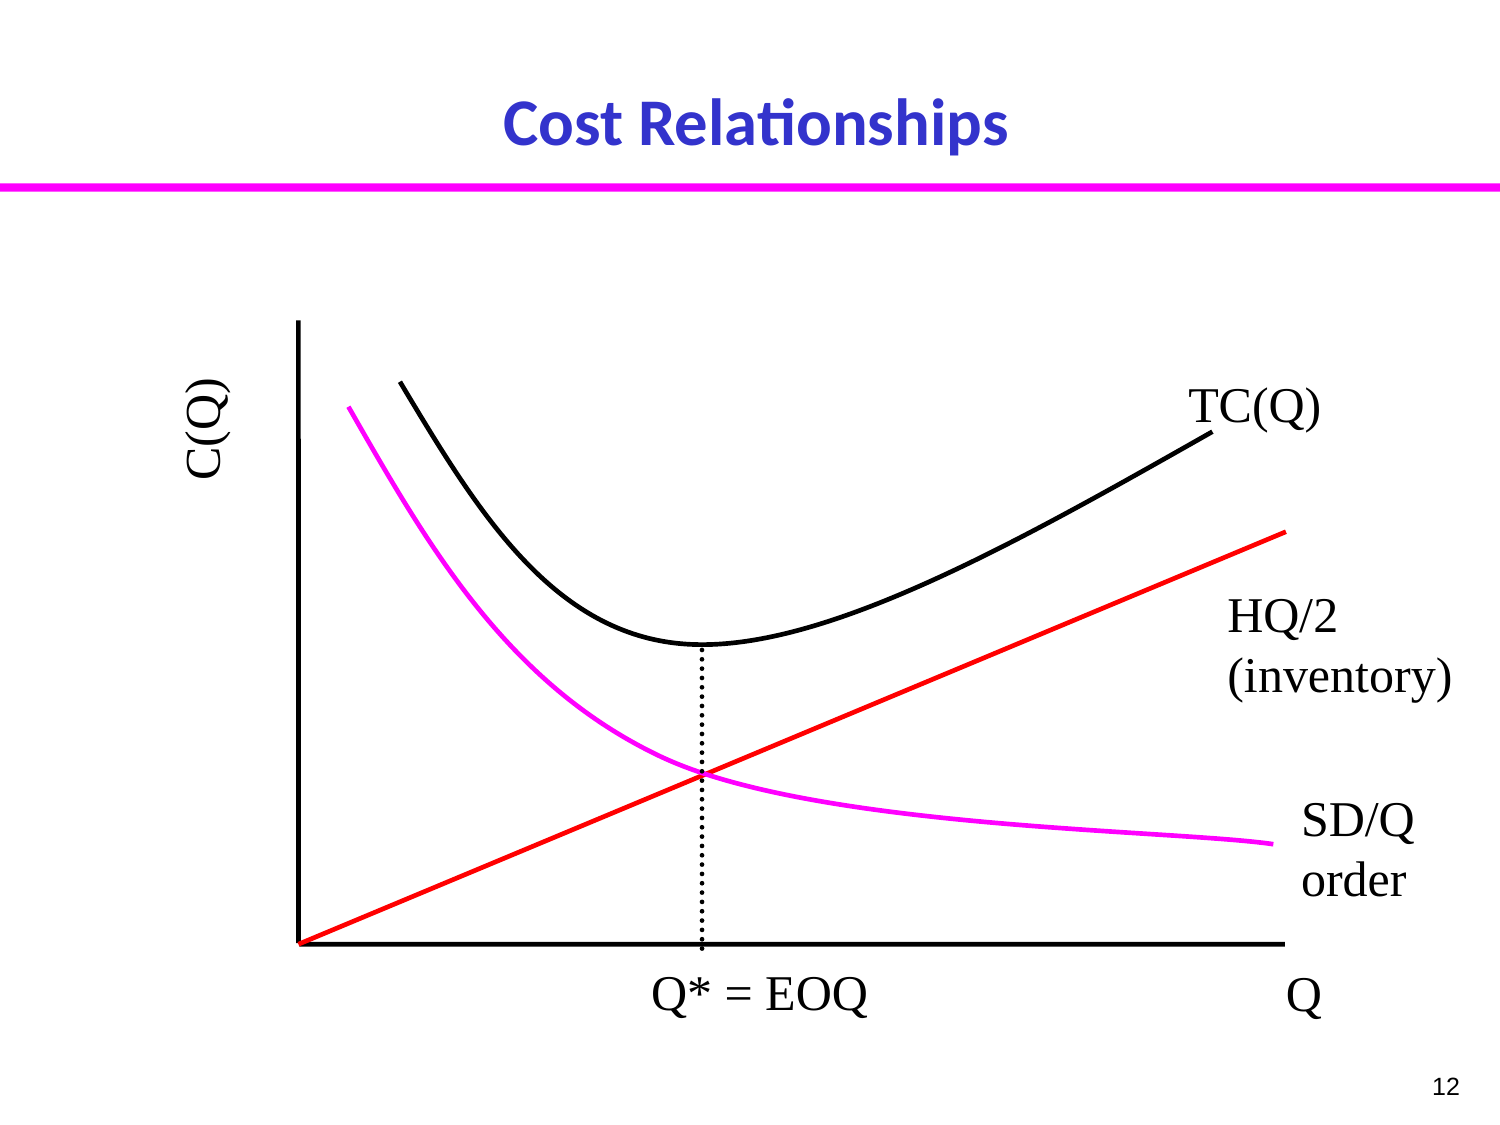

# Cost Relationships

TC(Q)

C(Q)

HQ/2
(inventory)

SD/Q
order

Q* = EOQ
Q
12